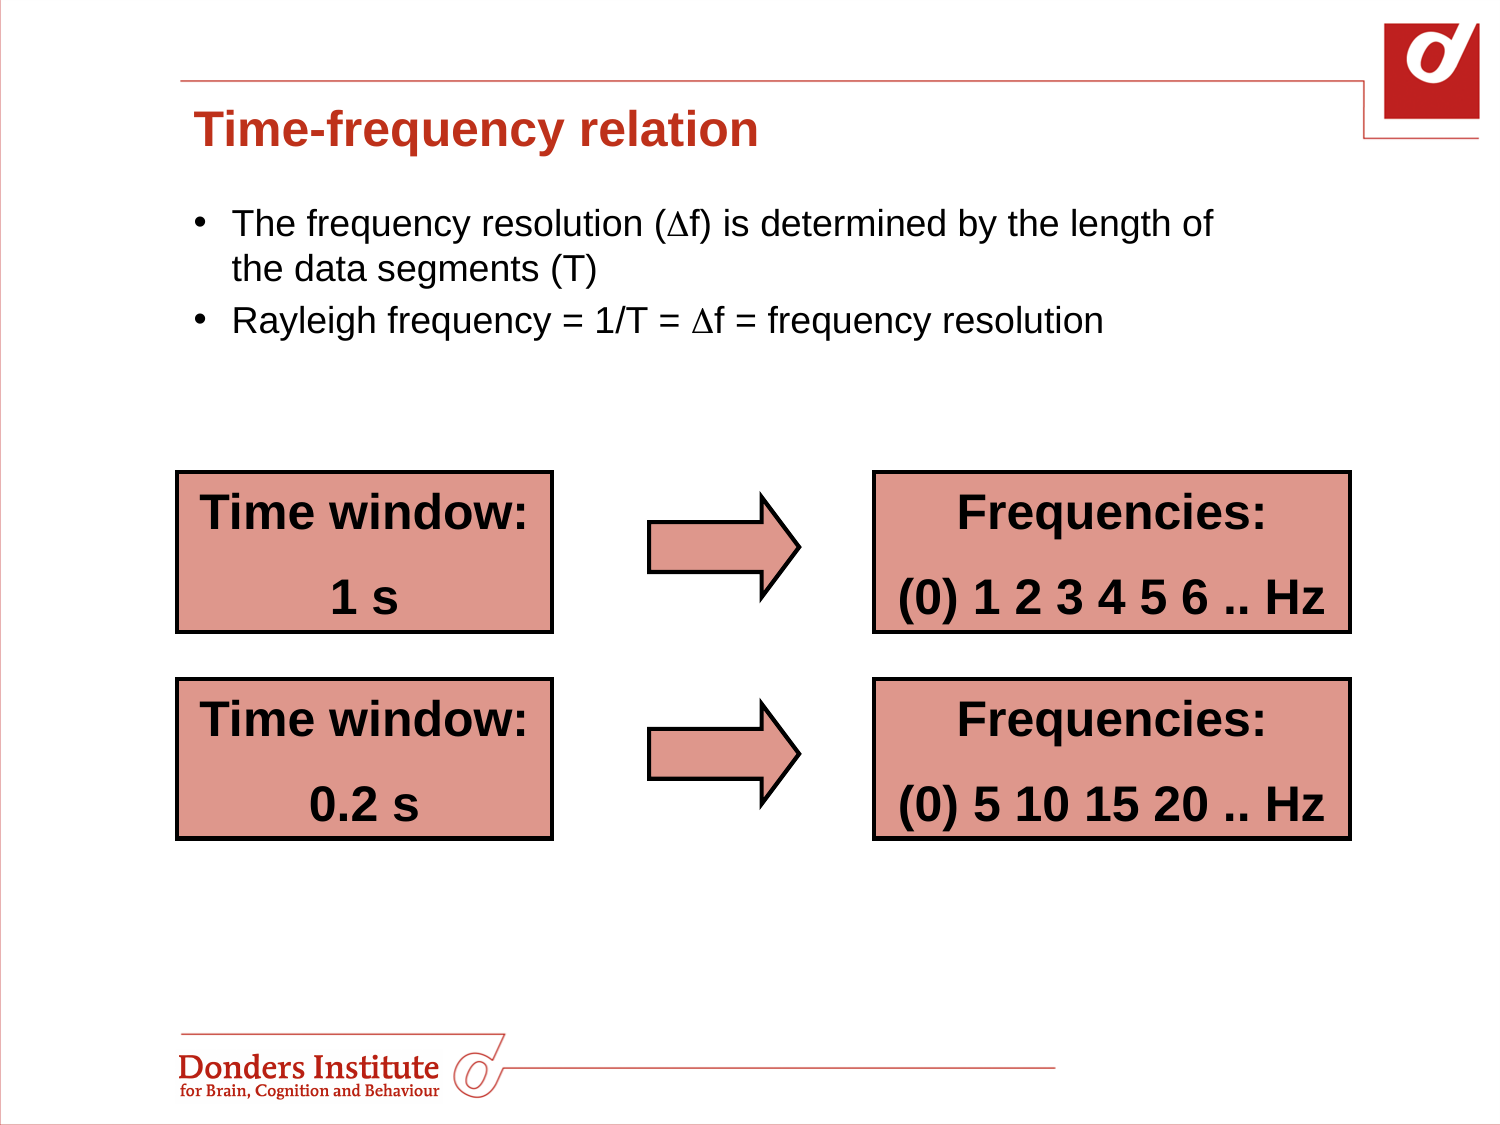

Time-frequency relation
The frequency resolution (Δf) is determined by the length of the data segments (T)
Rayleigh frequency = 1/T = Δf = frequency resolution

Time window:
1 s
Frequencies:
(0) 1 2 3 4 5 6 .. Hz

Time window:
0.2 s
Frequencies:
(0) 5 10 15 20 .. Hz